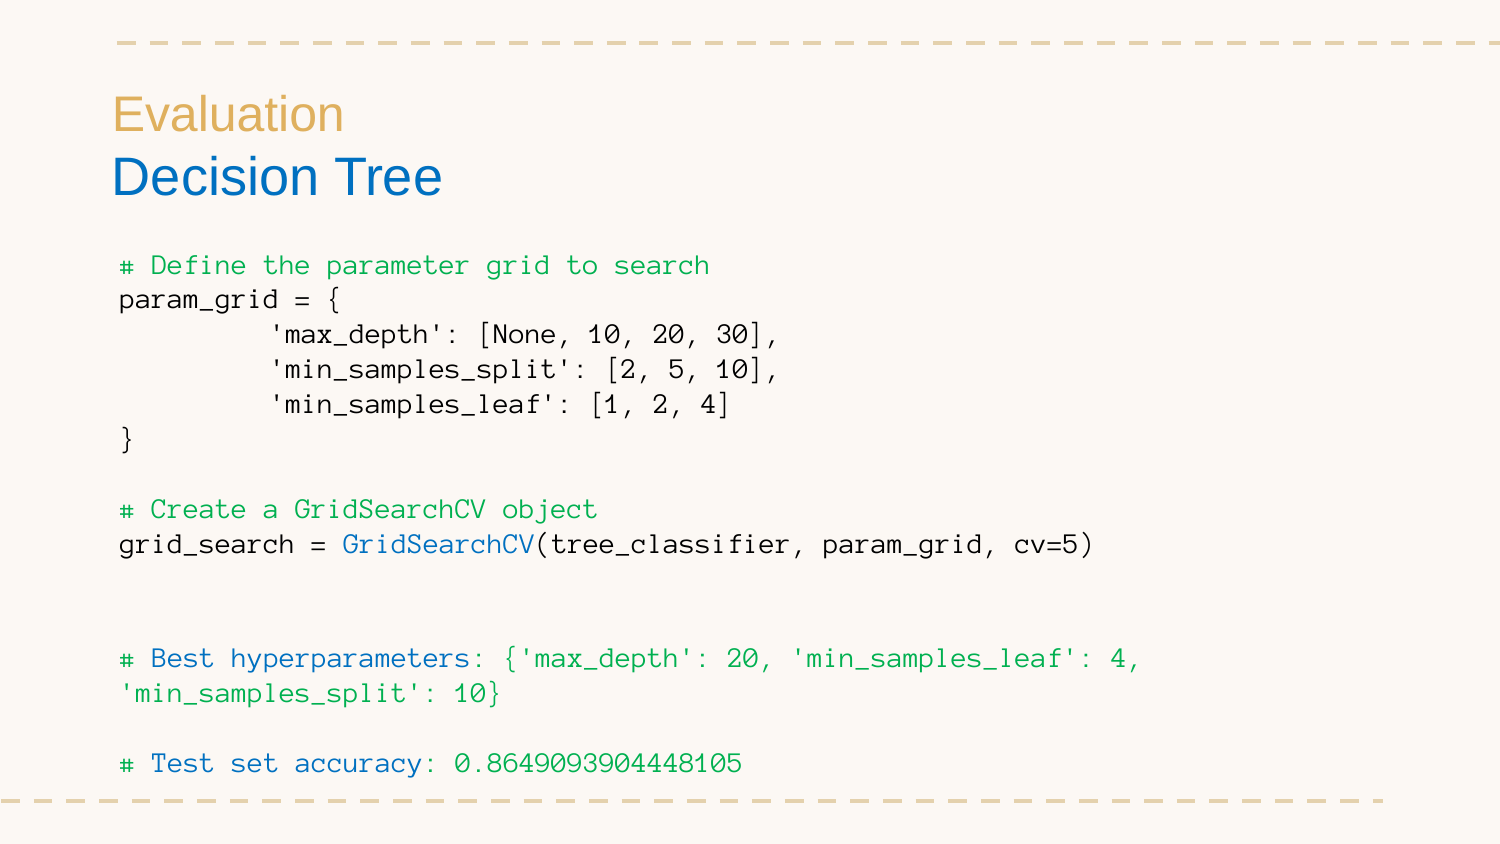

# Evaluation Decision Tree
# Define the parameter grid to search
param_grid = {
	'max_depth': [None, 10, 20, 30],
	'min_samples_split': [2, 5, 10],
	'min_samples_leaf': [1, 2, 4]
}
# Create a GridSearchCV object
grid_search = GridSearchCV(tree_classifier, param_grid, cv=5)
# Best hyperparameters: {'max_depth': 20, 'min_samples_leaf': 4, 'min_samples_split': 10}

# Test set accuracy: 0.8649093904448105